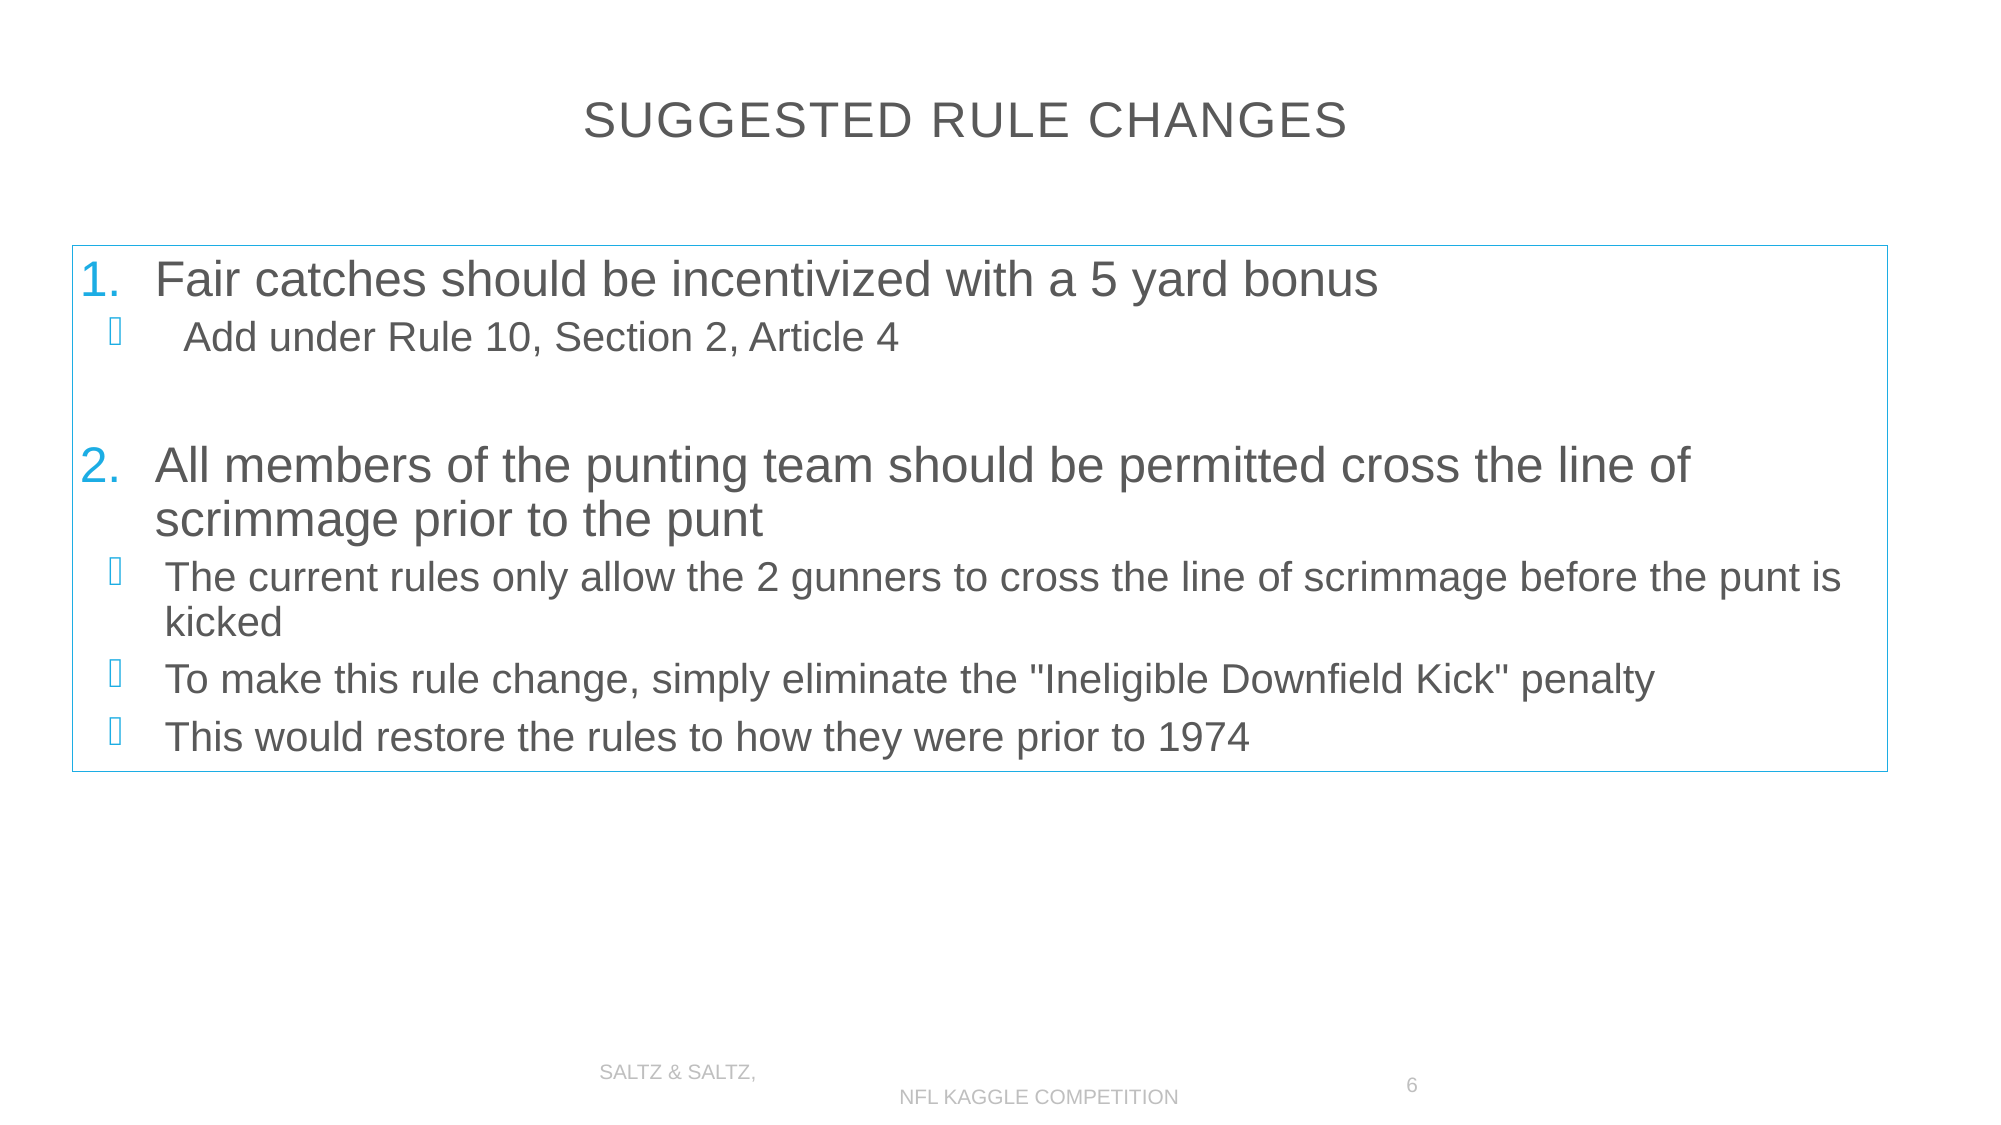

# Suggested Rule Changes
Fair catches should be incentivized with a 5 yard bonus
Add under Rule 10, Section 2, Article 4
All members of the punting team should be permitted cross the line of scrimmage prior to the punt
The current rules only allow the 2 gunners to cross the line of scrimmage before the punt is kicked
To make this rule change, simply eliminate the "Ineligible Downfield Kick" penalty
This would restore the rules to how they were prior to 1974

Saltz & Saltz, 						NFL Kaggle Competition
6